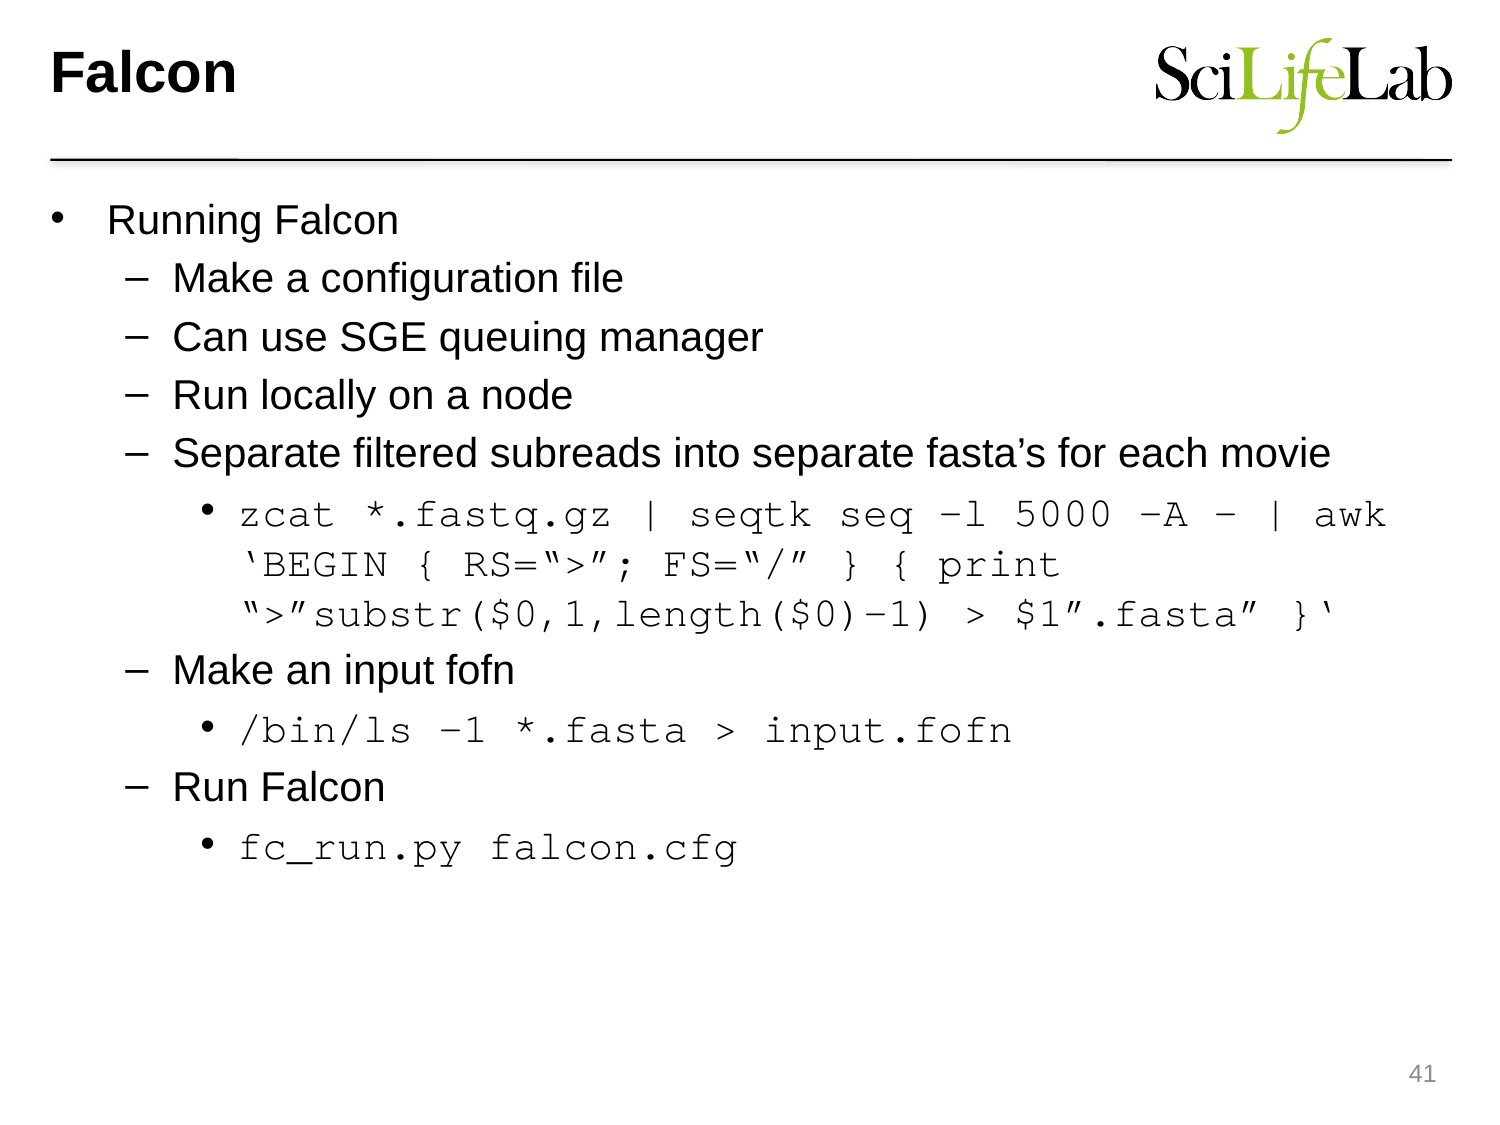

# Falcon
Running Falcon
Make a configuration file
Can use SGE queuing manager
Run locally on a node
Separate filtered subreads into separate fasta’s for each movie
zcat *.fastq.gz | seqtk seq -l 5000 -A - | awk ‘BEGIN { RS=“>”; FS=“/” } { print “>”substr($0,1,length($0)-1) > $1”.fasta” }‘
Make an input fofn
/bin/ls -1 *.fasta > input.fofn
Run Falcon
fc_run.py falcon.cfg
41